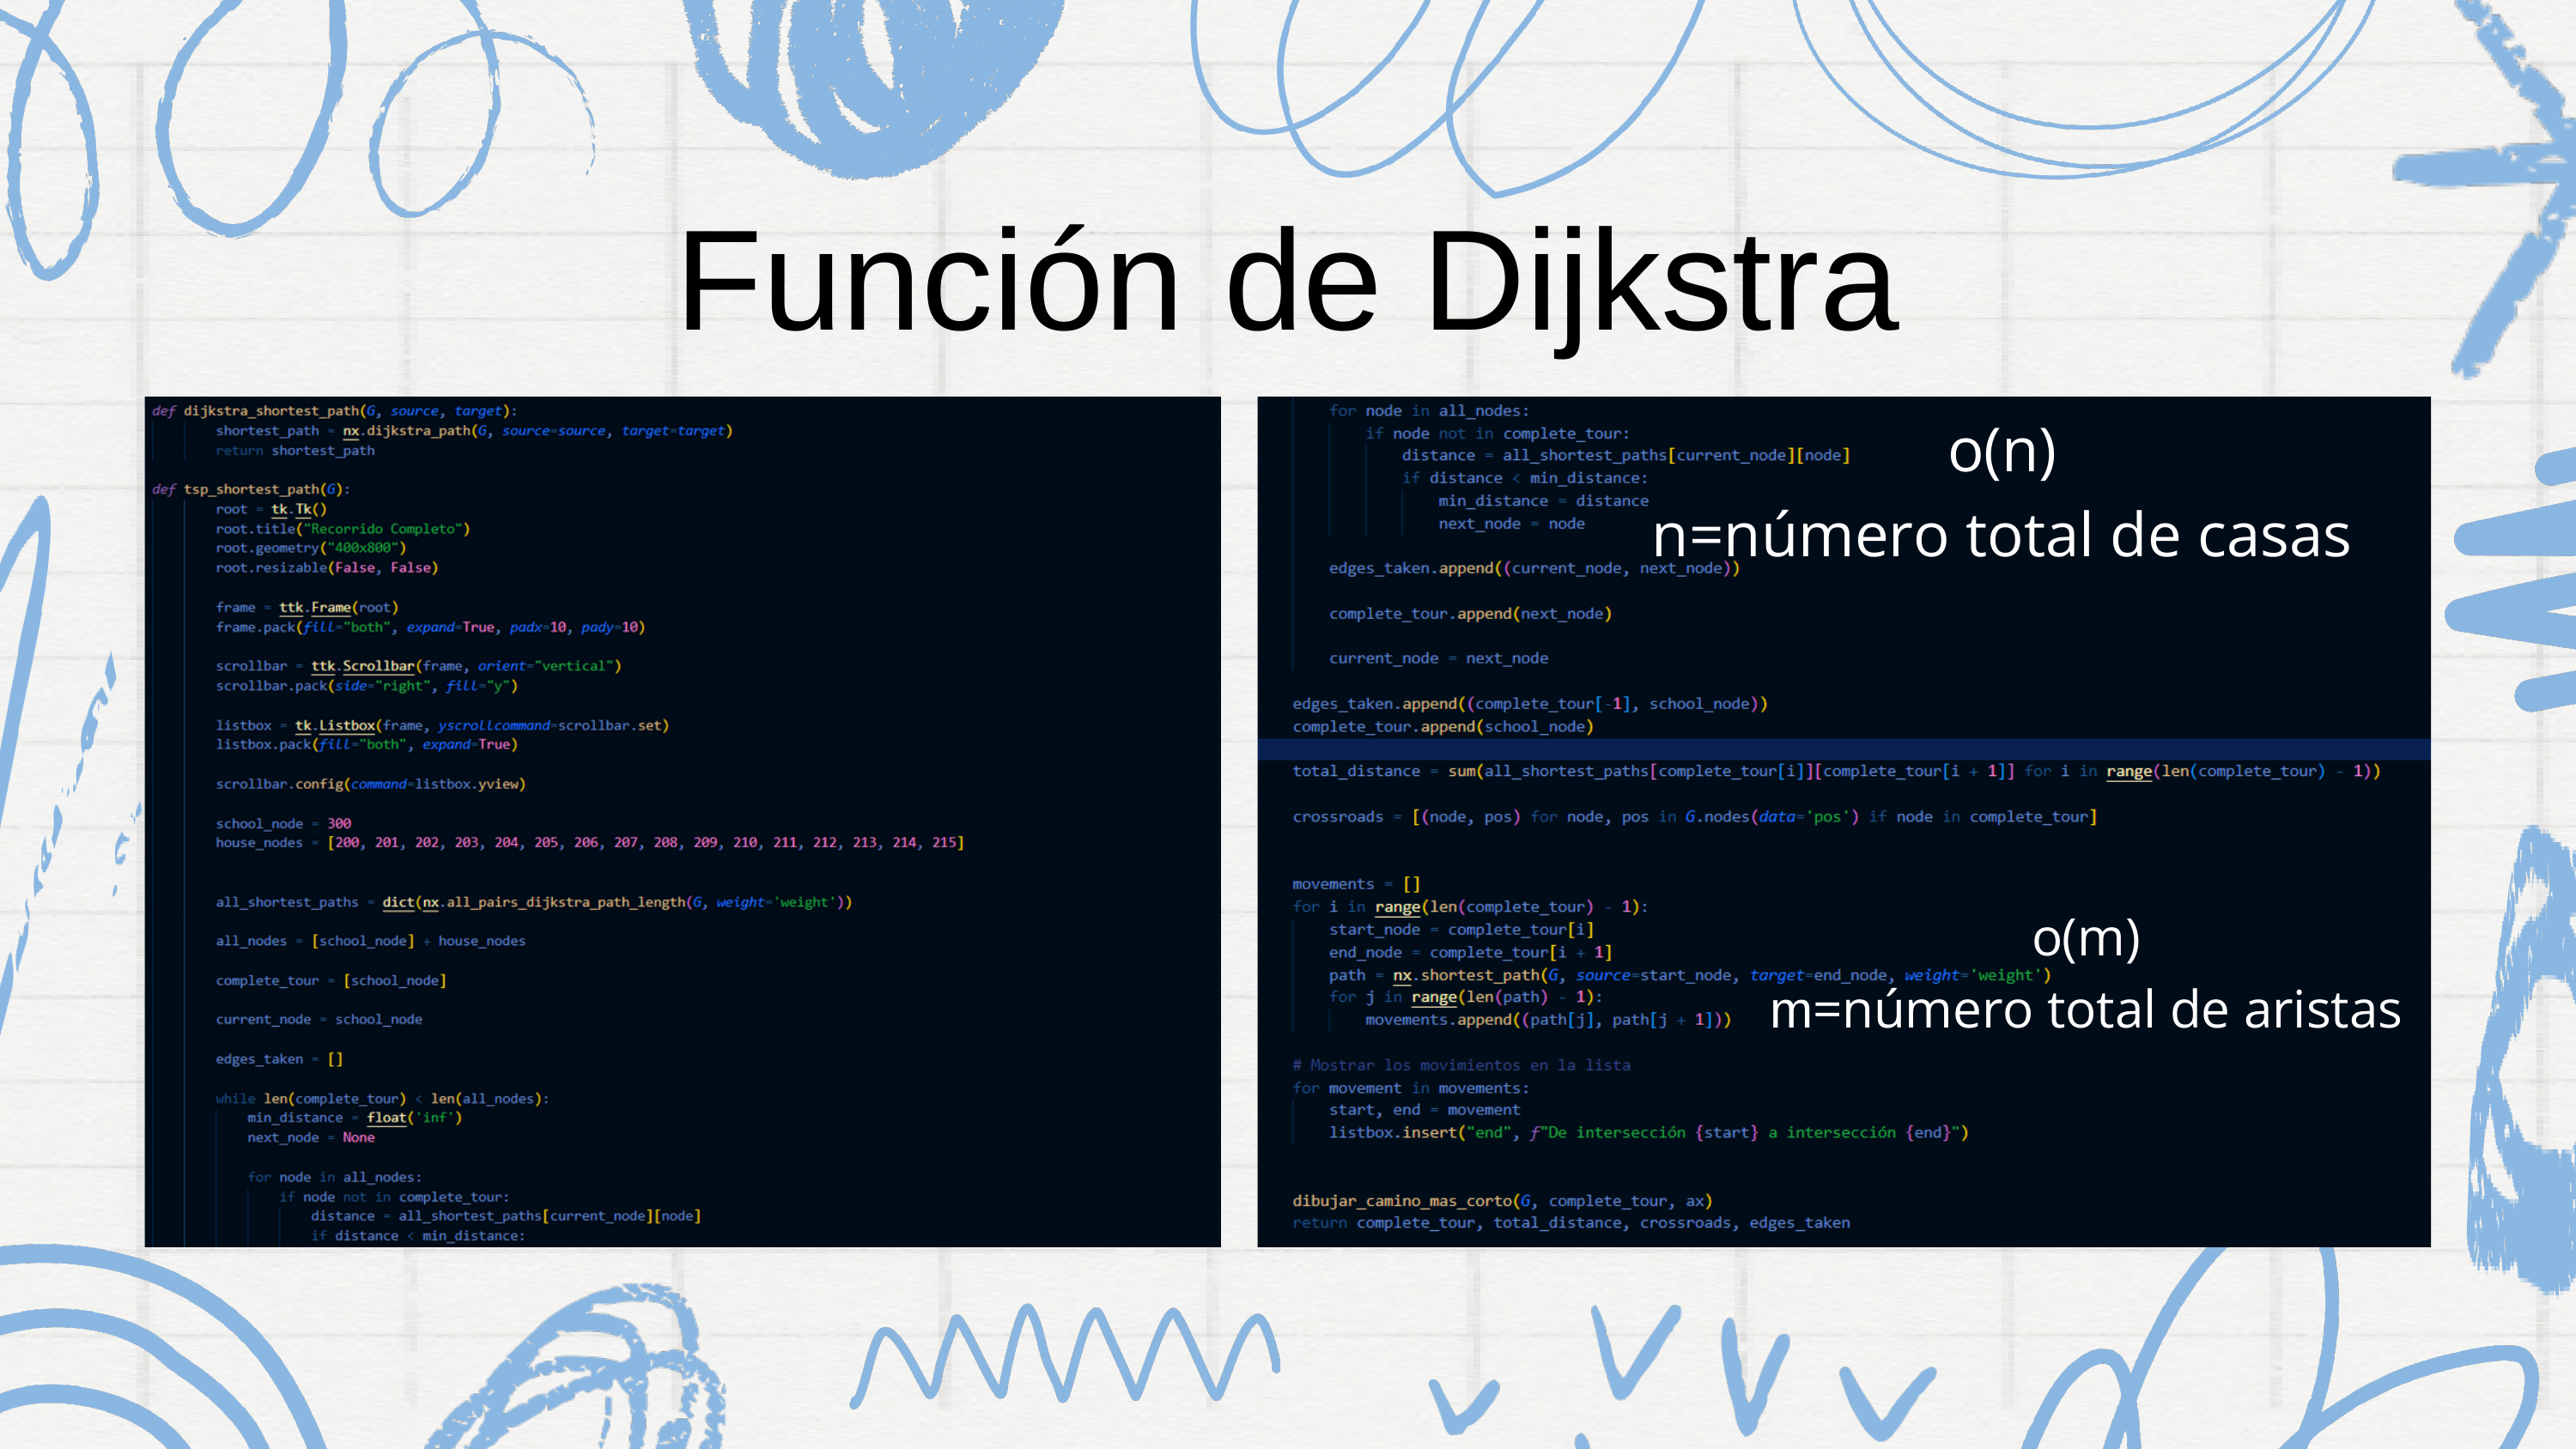

Función de Dijkstra

o(n)
n=número total de casas

o(m)
m=número total de aristas